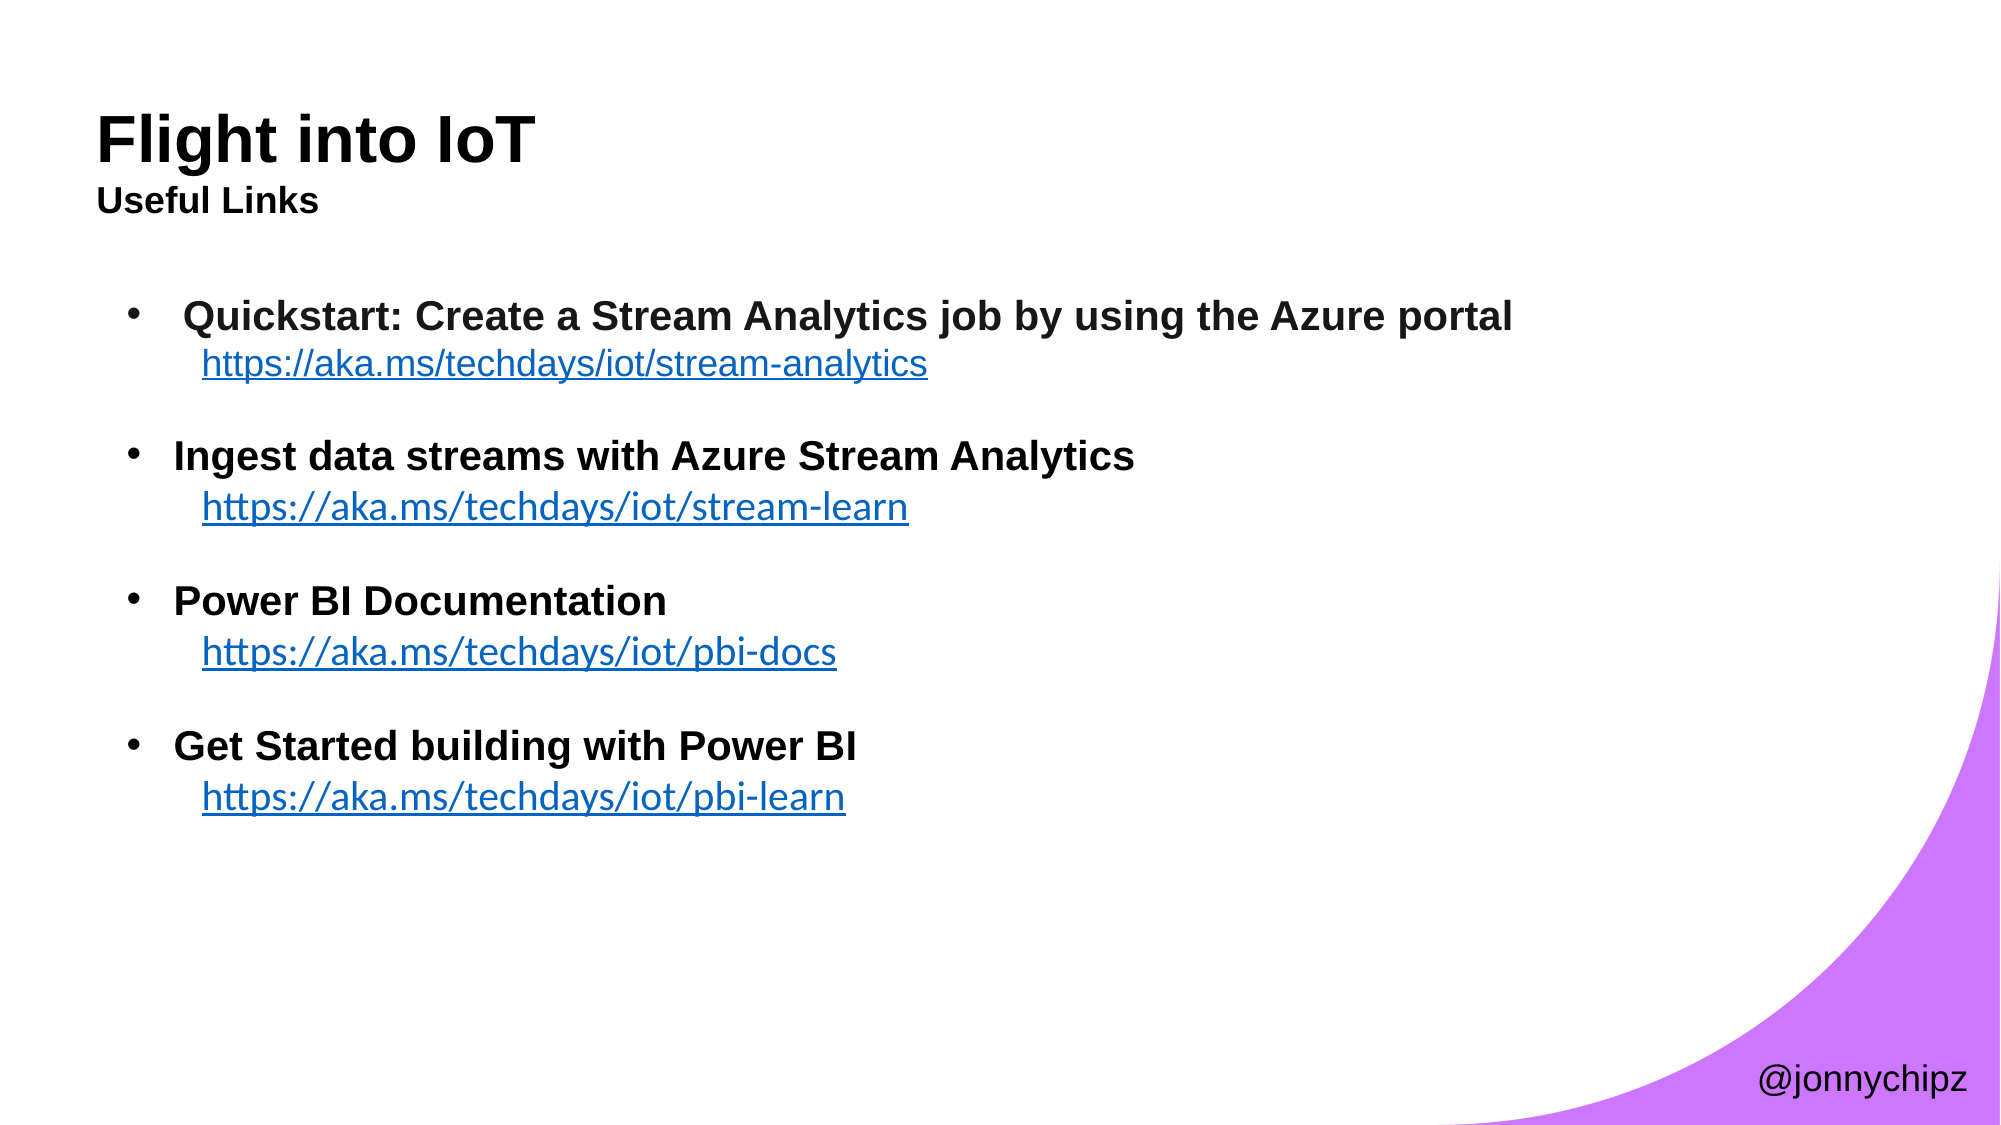

# Flight into IoT Useful Links
Quickstart: Create a Stream Analytics job by using the Azure portal
https://aka.ms/techdays/iot/stream-analytics

Ingest data streams with Azure Stream Analytics
https://aka.ms/techdays/iot/stream-learn

Power BI Documentation
https://aka.ms/techdays/iot/pbi-docs

Get Started building with Power BI
https://aka.ms/techdays/iot/pbi-learn

@jonnychipz